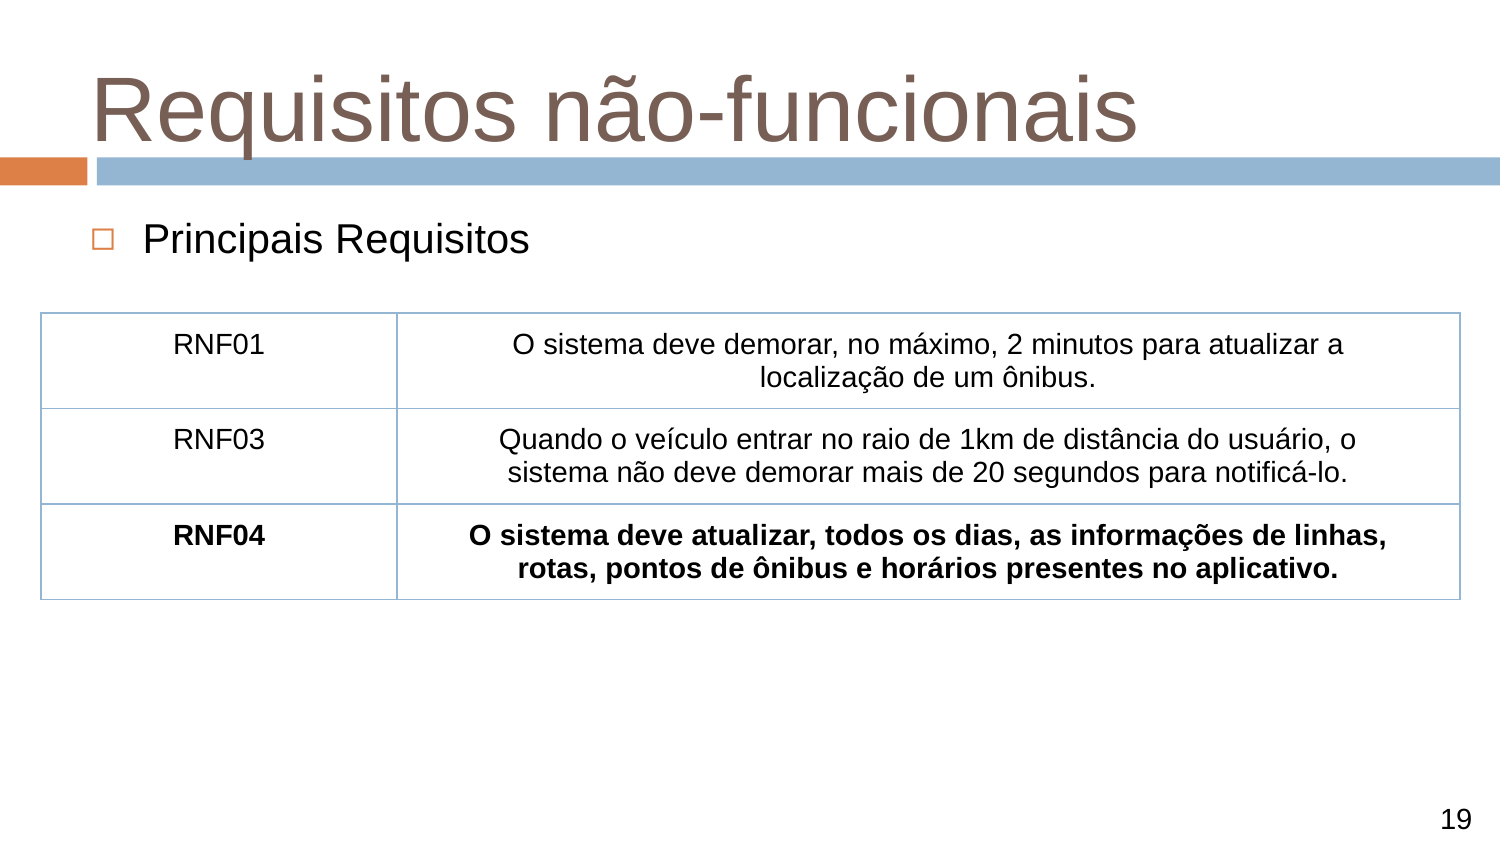

# Requisitos não-funcionais
Principais Requisitos
| RNF01 | O sistema deve demorar, no máximo, 2 minutos para atualizar a localização de um ônibus. |
| --- | --- |
| RNF03 | Quando o veículo entrar no raio de 1km de distância do usuário, o sistema não deve demorar mais de 20 segundos para notificá-lo. |
| RNF04 | O sistema deve atualizar, todos os dias, as informações de linhas, rotas, pontos de ônibus e horários presentes no aplicativo. |
19